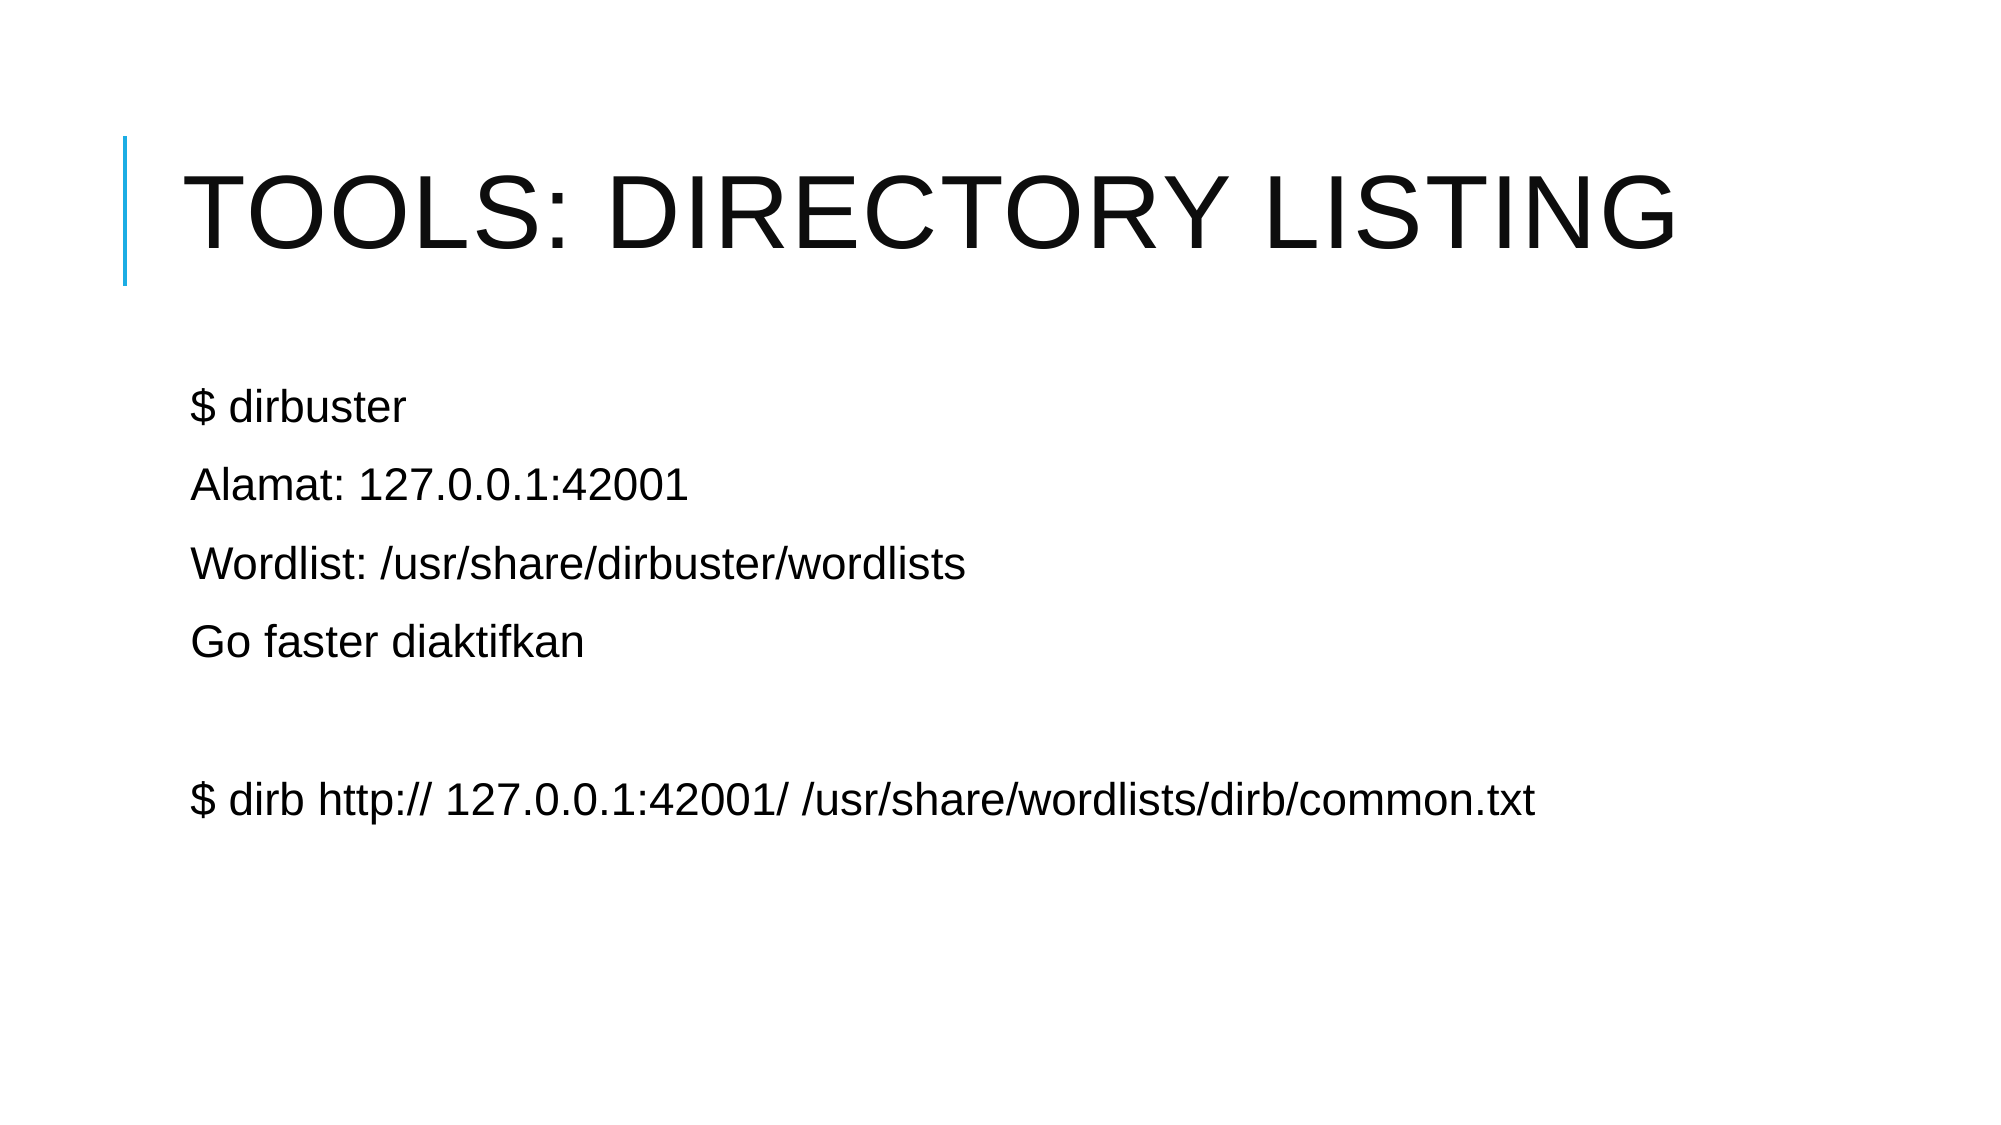

# Tools: directory listing
$ dirbuster
Alamat: 127.0.0.1:42001
Wordlist: /usr/share/dirbuster/wordlists
Go faster diaktifkan

$ dirb http:// 127.0.0.1:42001/ /usr/share/wordlists/dirb/common.txt